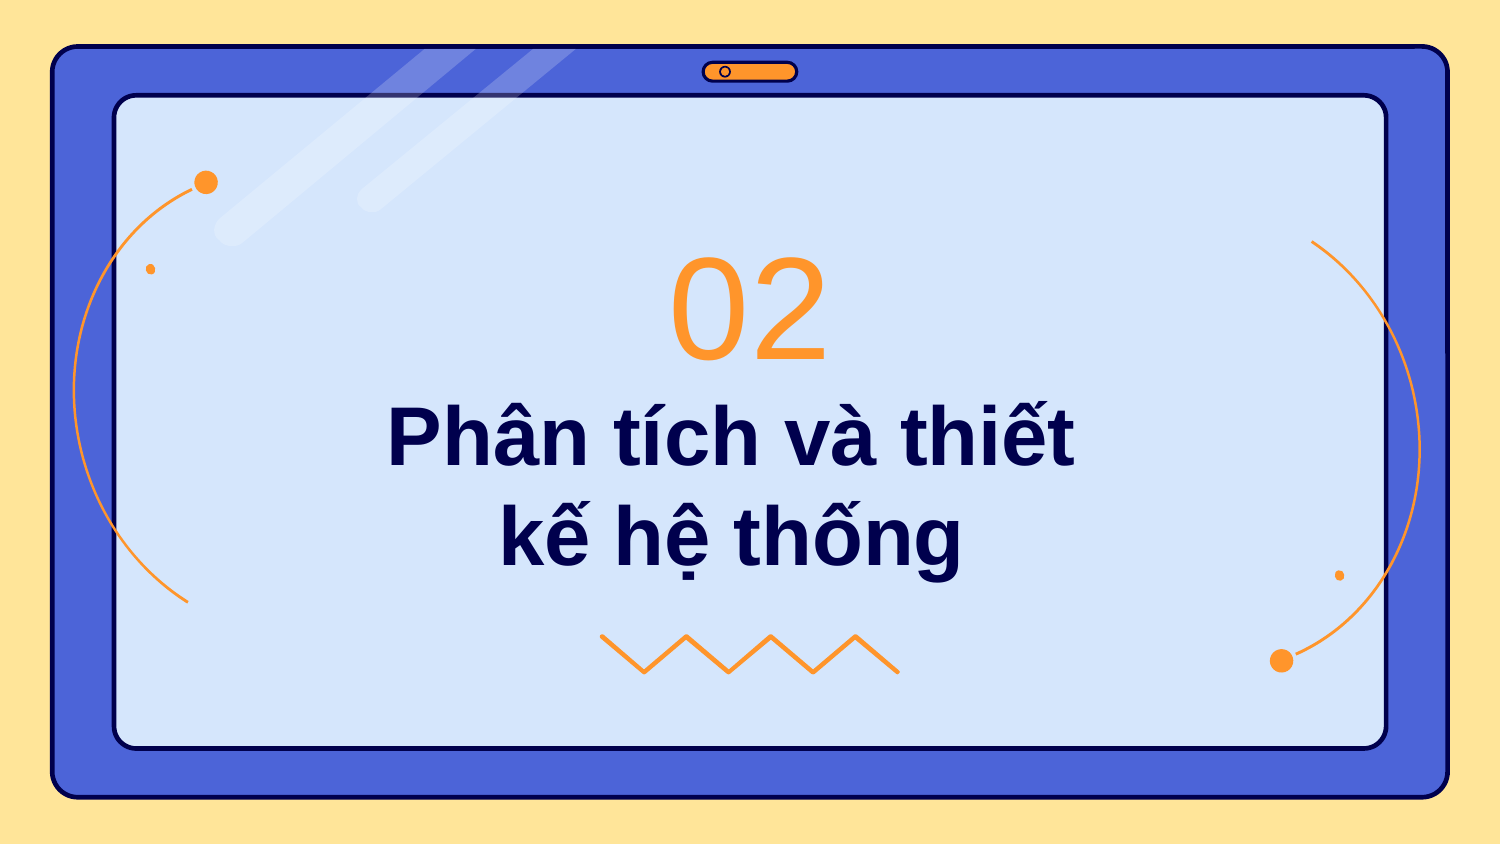

02
# Phân tích và thiết kế hệ thống